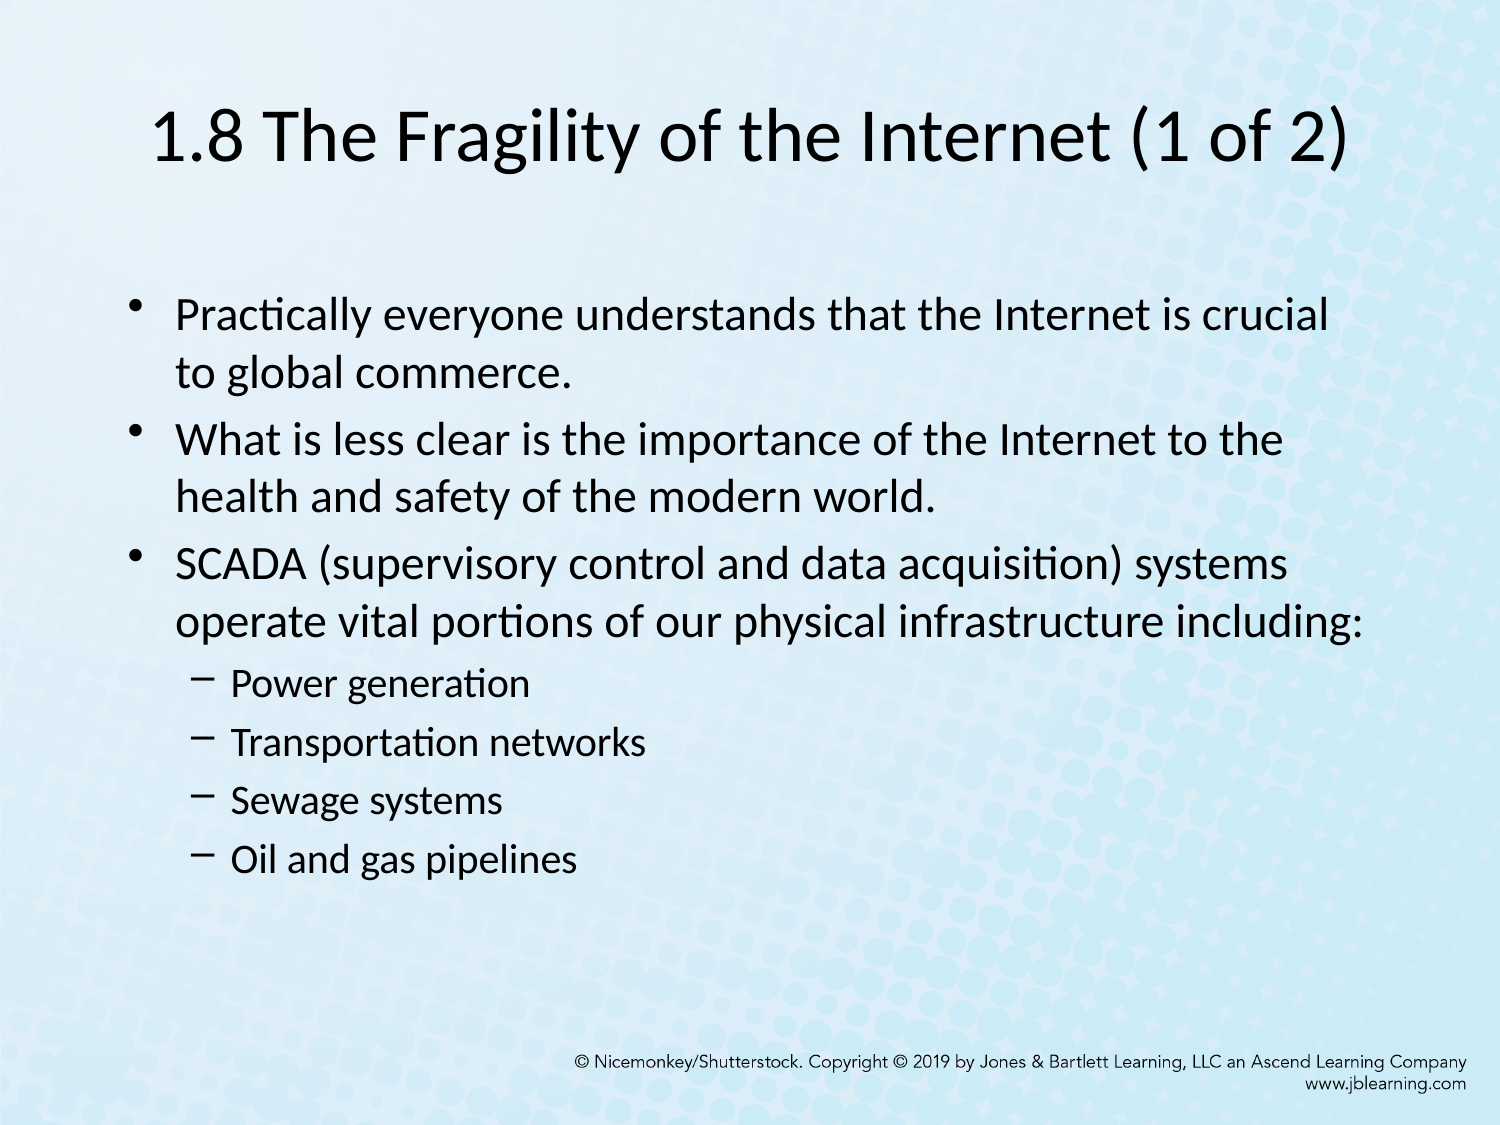

# 1.8 The Fragility of the Internet (1 of 2)
Practically everyone understands that the Internet is crucial to global commerce.
What is less clear is the importance of the Internet to the health and safety of the modern world.
SCADA (supervisory control and data acquisition) systems operate vital portions of our physical infrastructure including:
Power generation
Transportation networks
Sewage systems
Oil and gas pipelines